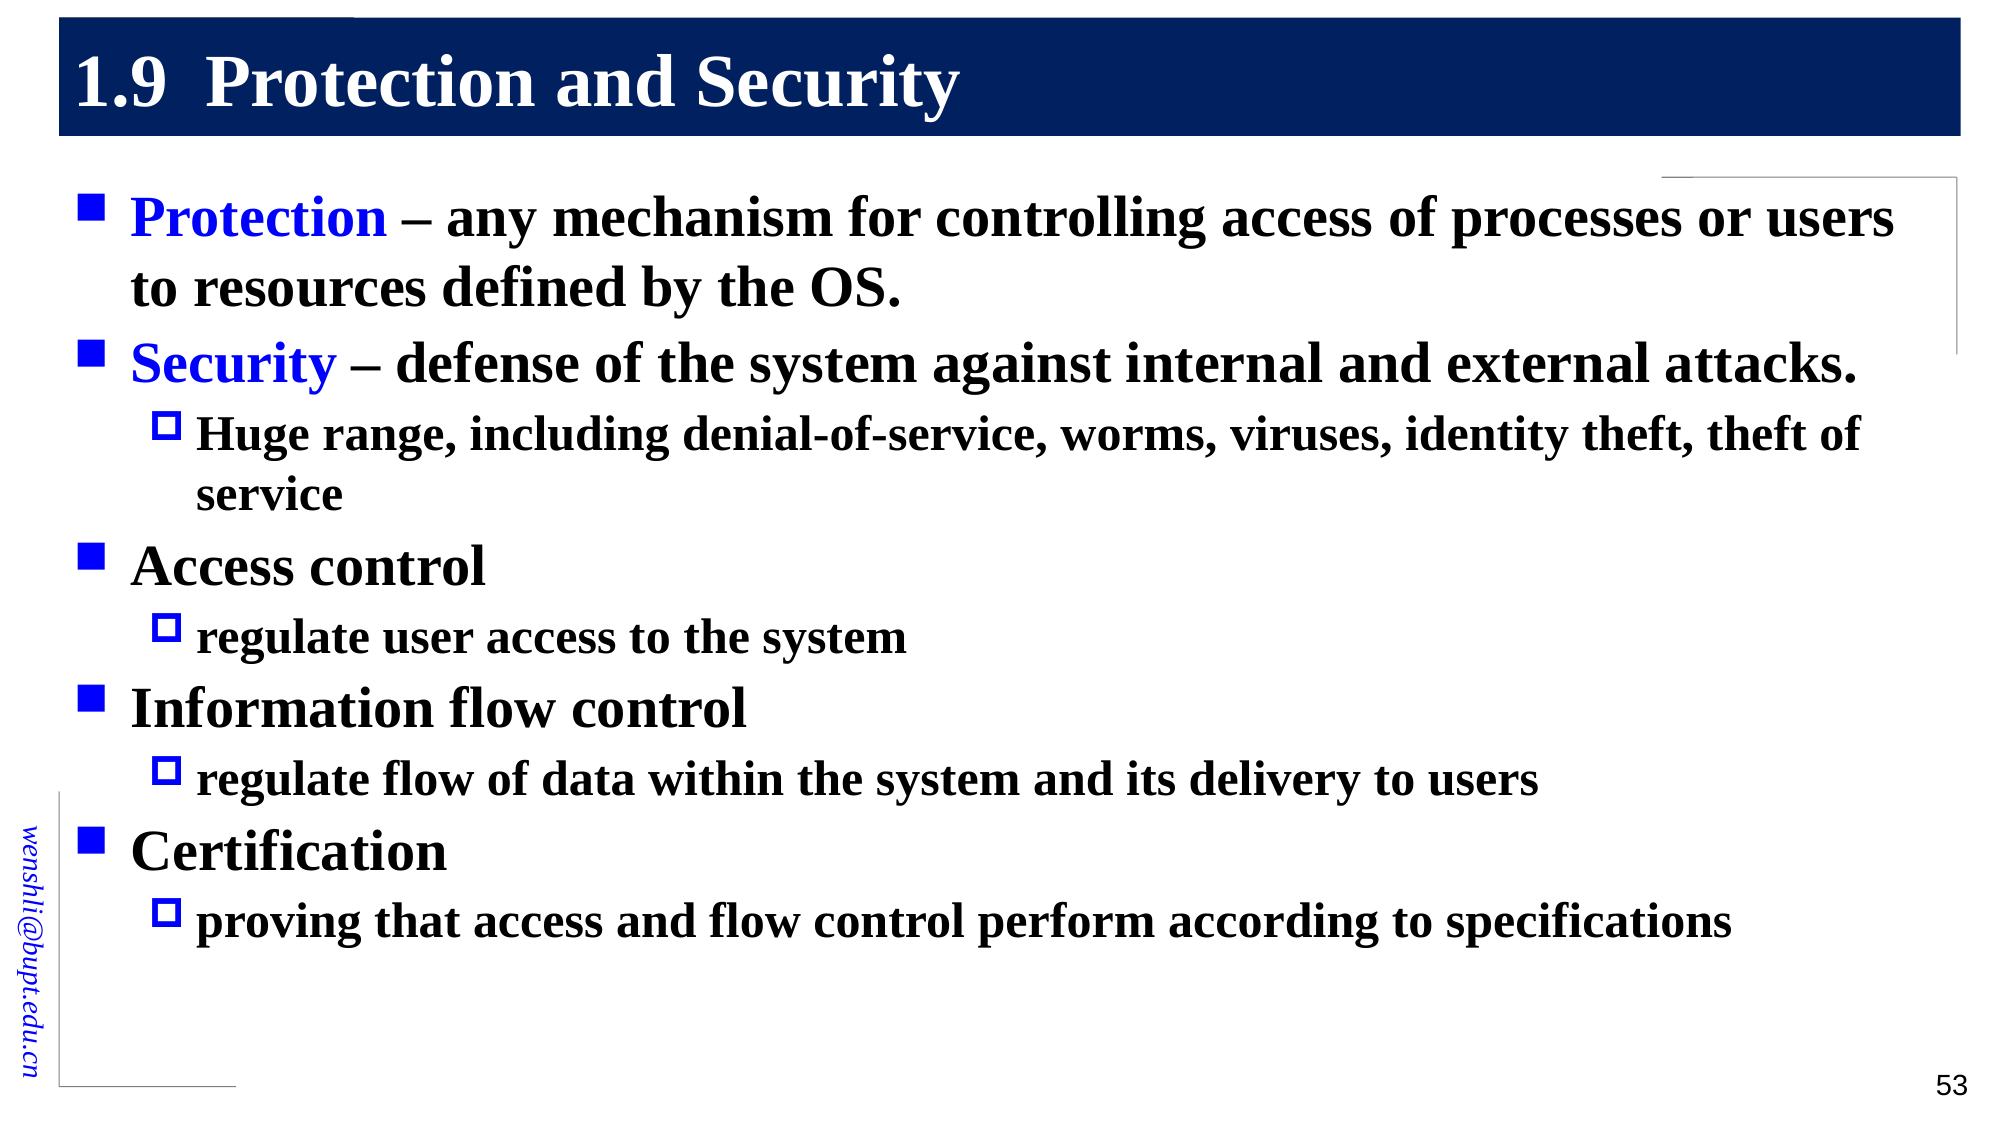

# 1.9  Protection and Security
Protection – any mechanism for controlling access of processes or users to resources defined by the OS.
Security – defense of the system against internal and external attacks.
Huge range, including denial-of-service, worms, viruses, identity theft, theft of service
Access control
regulate user access to the system
Information flow control
regulate flow of data within the system and its delivery to users
Certification
proving that access and flow control perform according to specifications
53